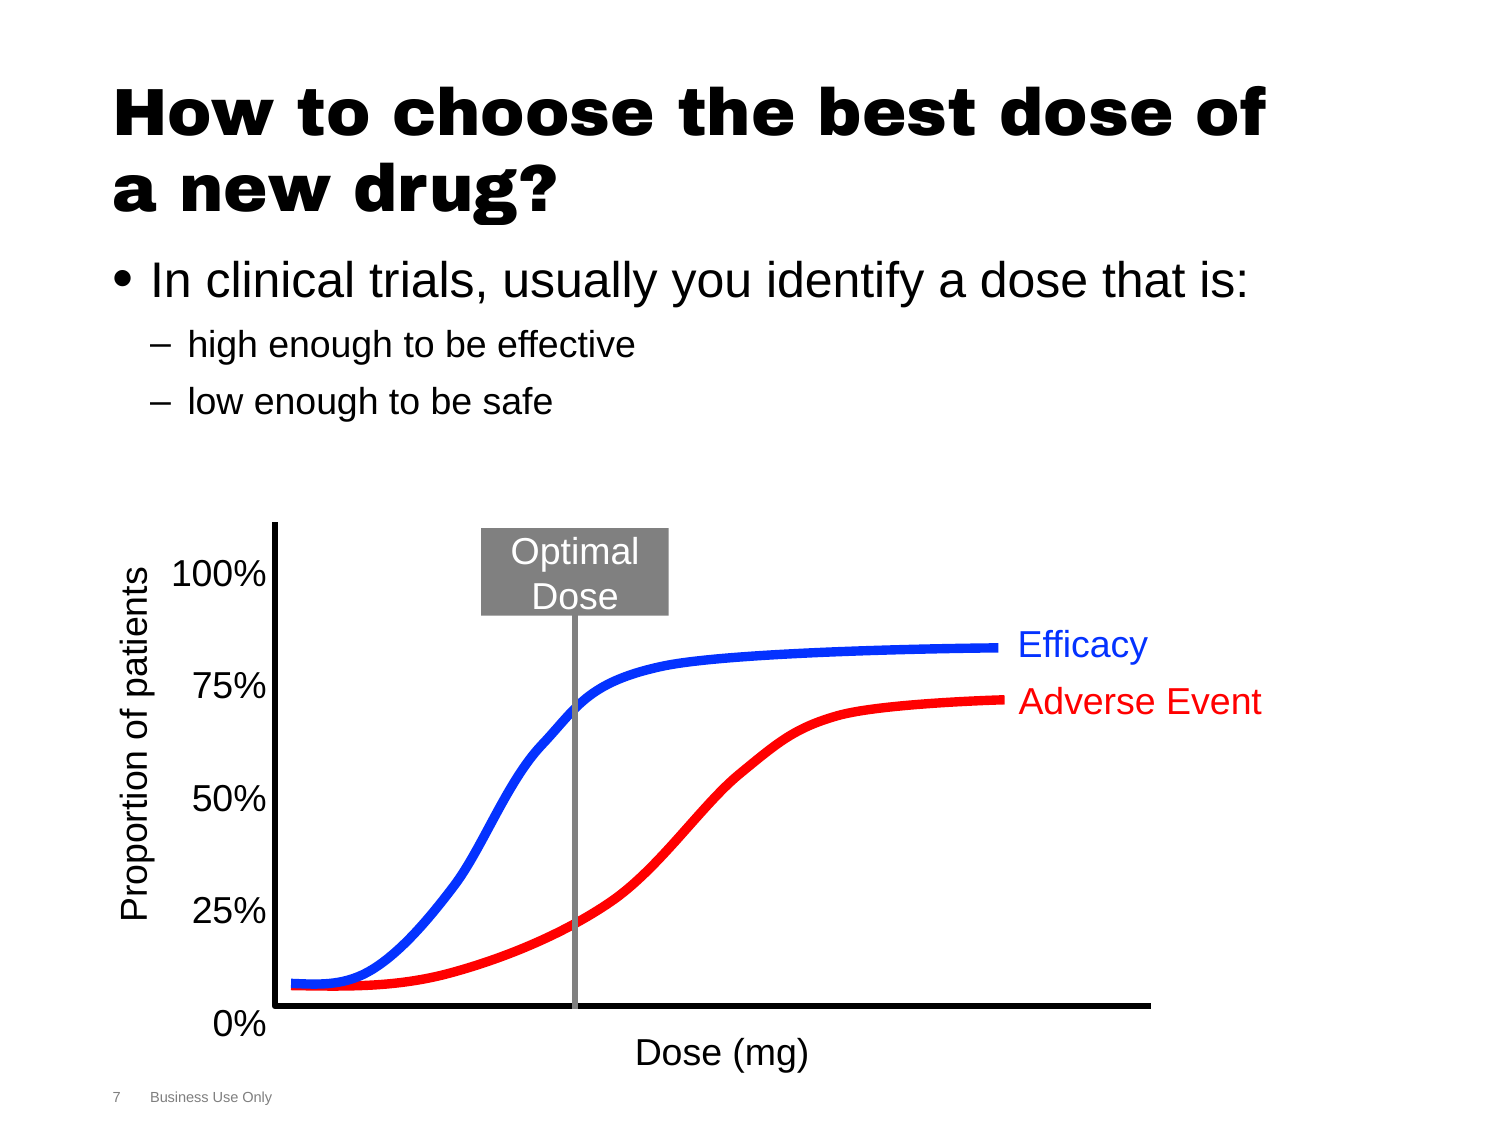

# How to choose the best dose of a new drug?
In clinical trials, usually you identify a dose that is:
high enough to be effective
low enough to be safe
100%
75%
50%
25%
0%

Optimal Dose
Efficacy

Adverse Event

Proportion of patients
Dose (mg)
7
Business Use Only